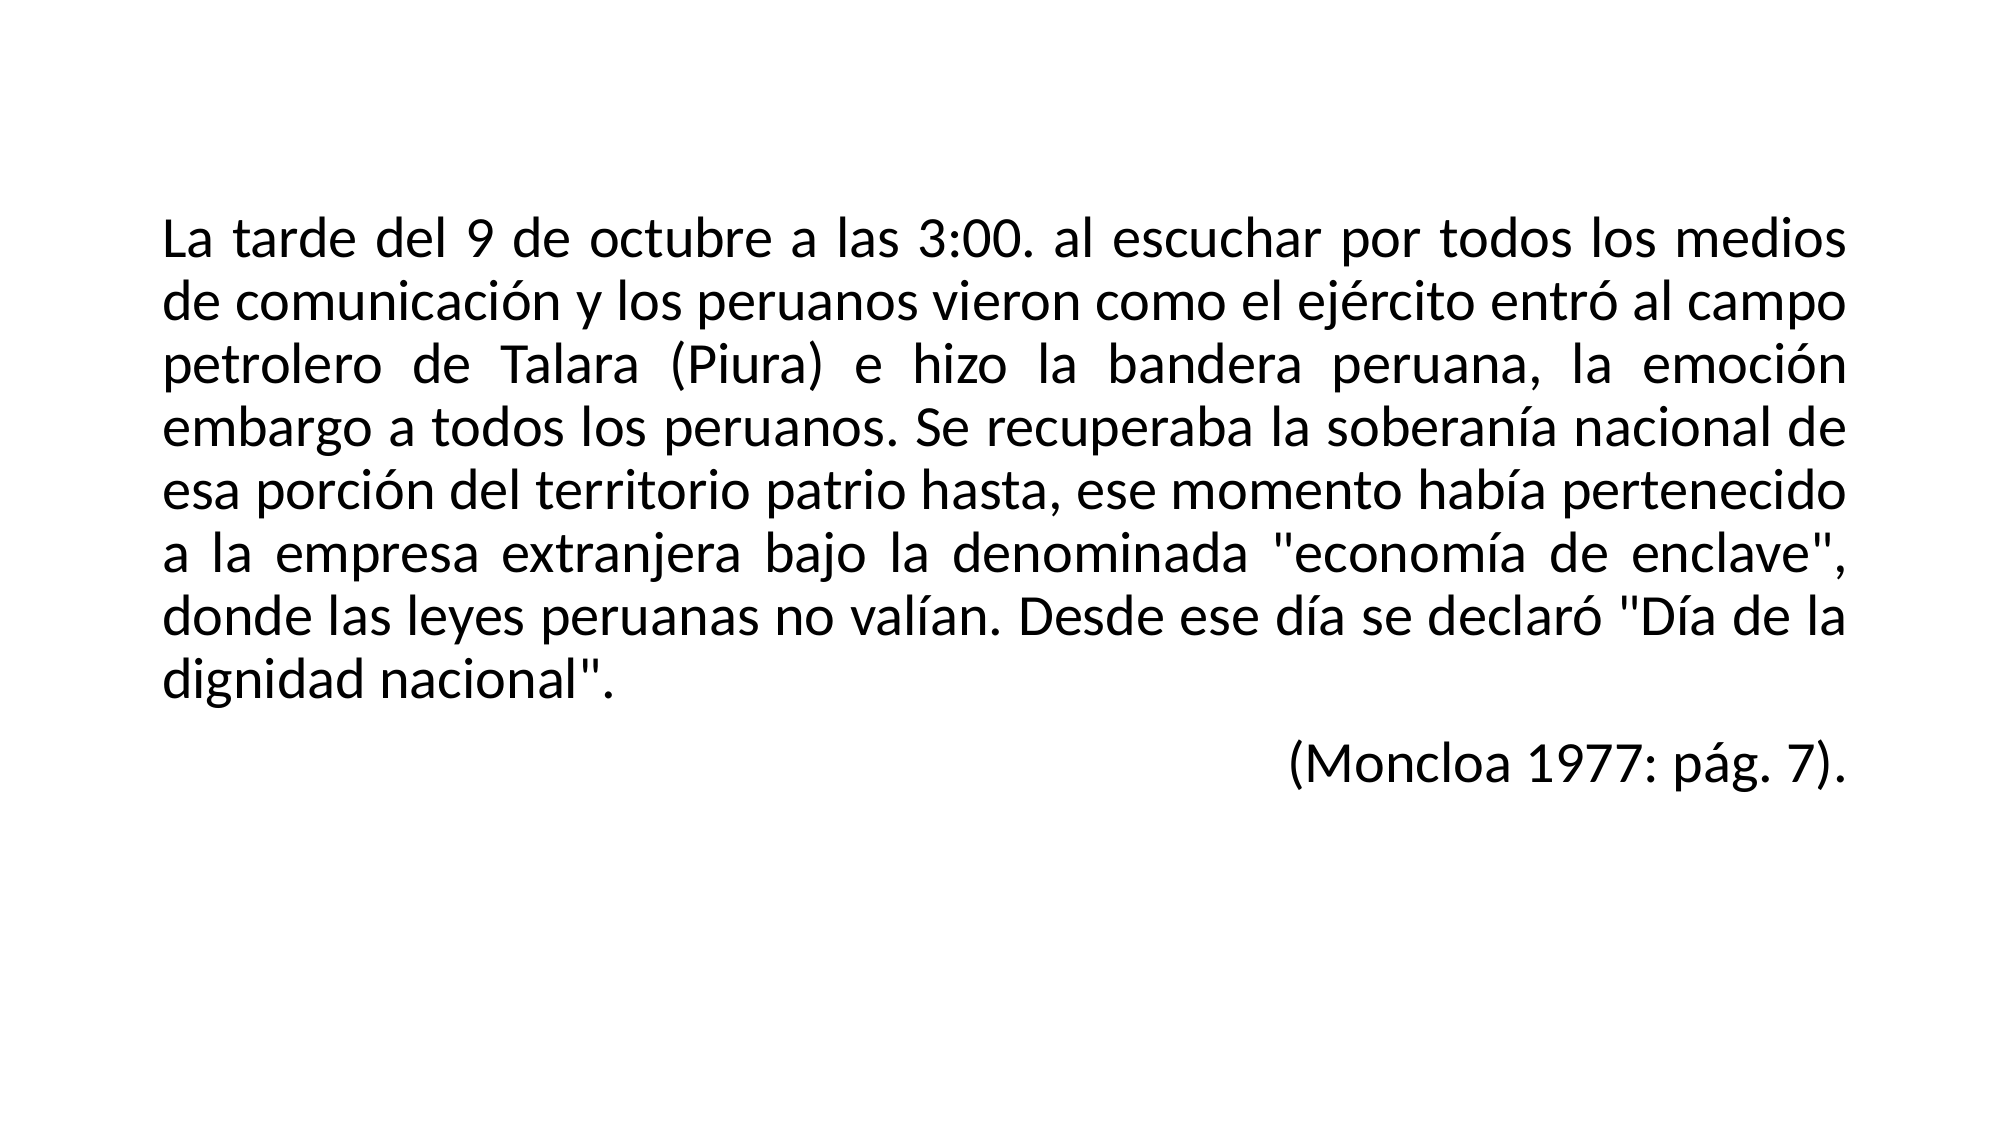

La tarde del 9 de octubre a las 3:00. al escuchar por todos los medios de comunicación y los peruanos vieron como el ejército entró al campo petrolero de Talara (Piura) e hizo la bandera peruana, la emoción embargo a todos los peruanos. Se recuperaba la soberanía nacional de esa porción del territorio patrio hasta, ese momento había pertenecido a la empresa extranjera bajo la denominada "economía de enclave", donde las leyes peruanas no valían. Desde ese día se declaró "Día de la dignidad nacional".
(Moncloa 1977: pág. 7).